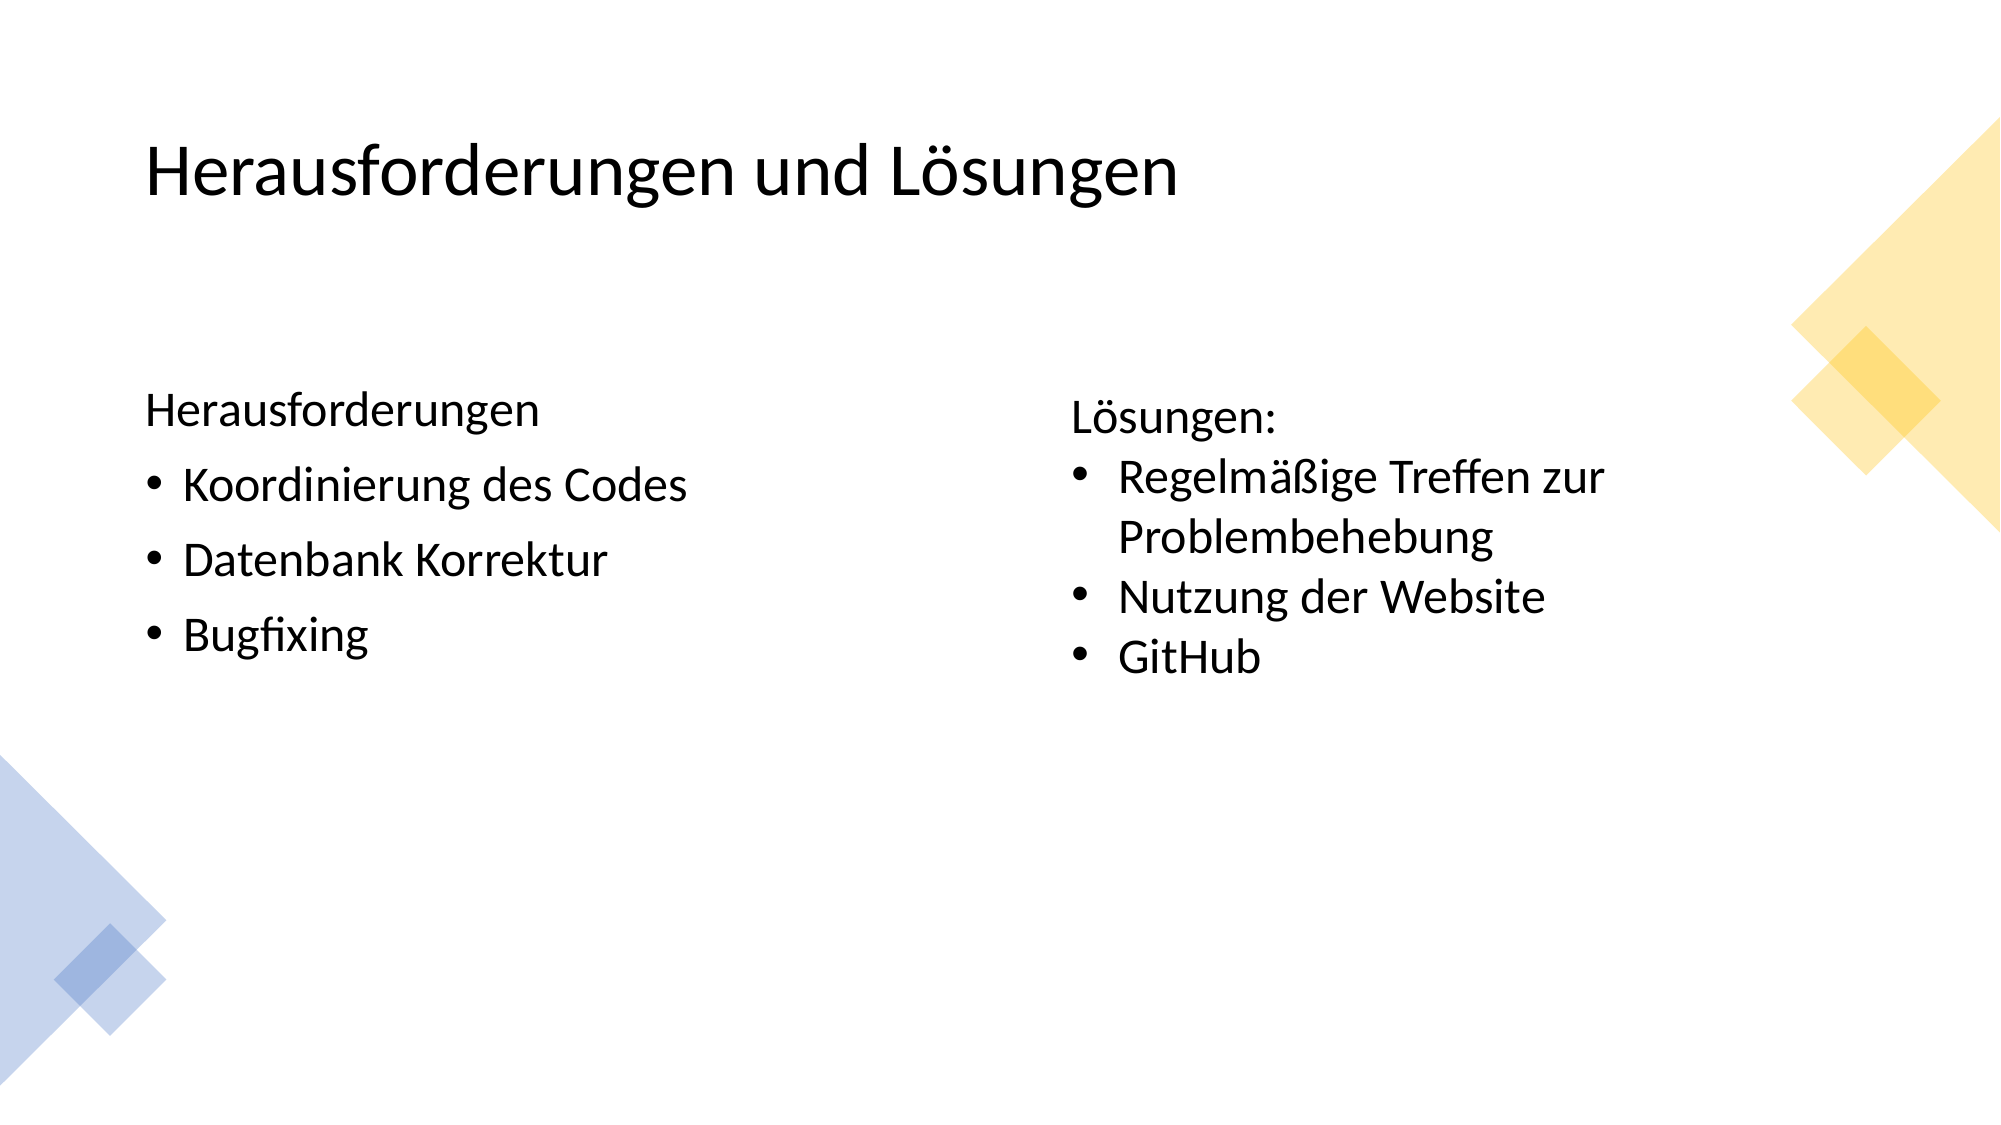

Herausforderungen und Lösungen

Herausforderungen
Koordinierung des Codes
Datenbank Korrektur
Bugfixing

Lösungen:
Regelmäßige Treffen zur Problembehebung
Nutzung der Website
GitHub